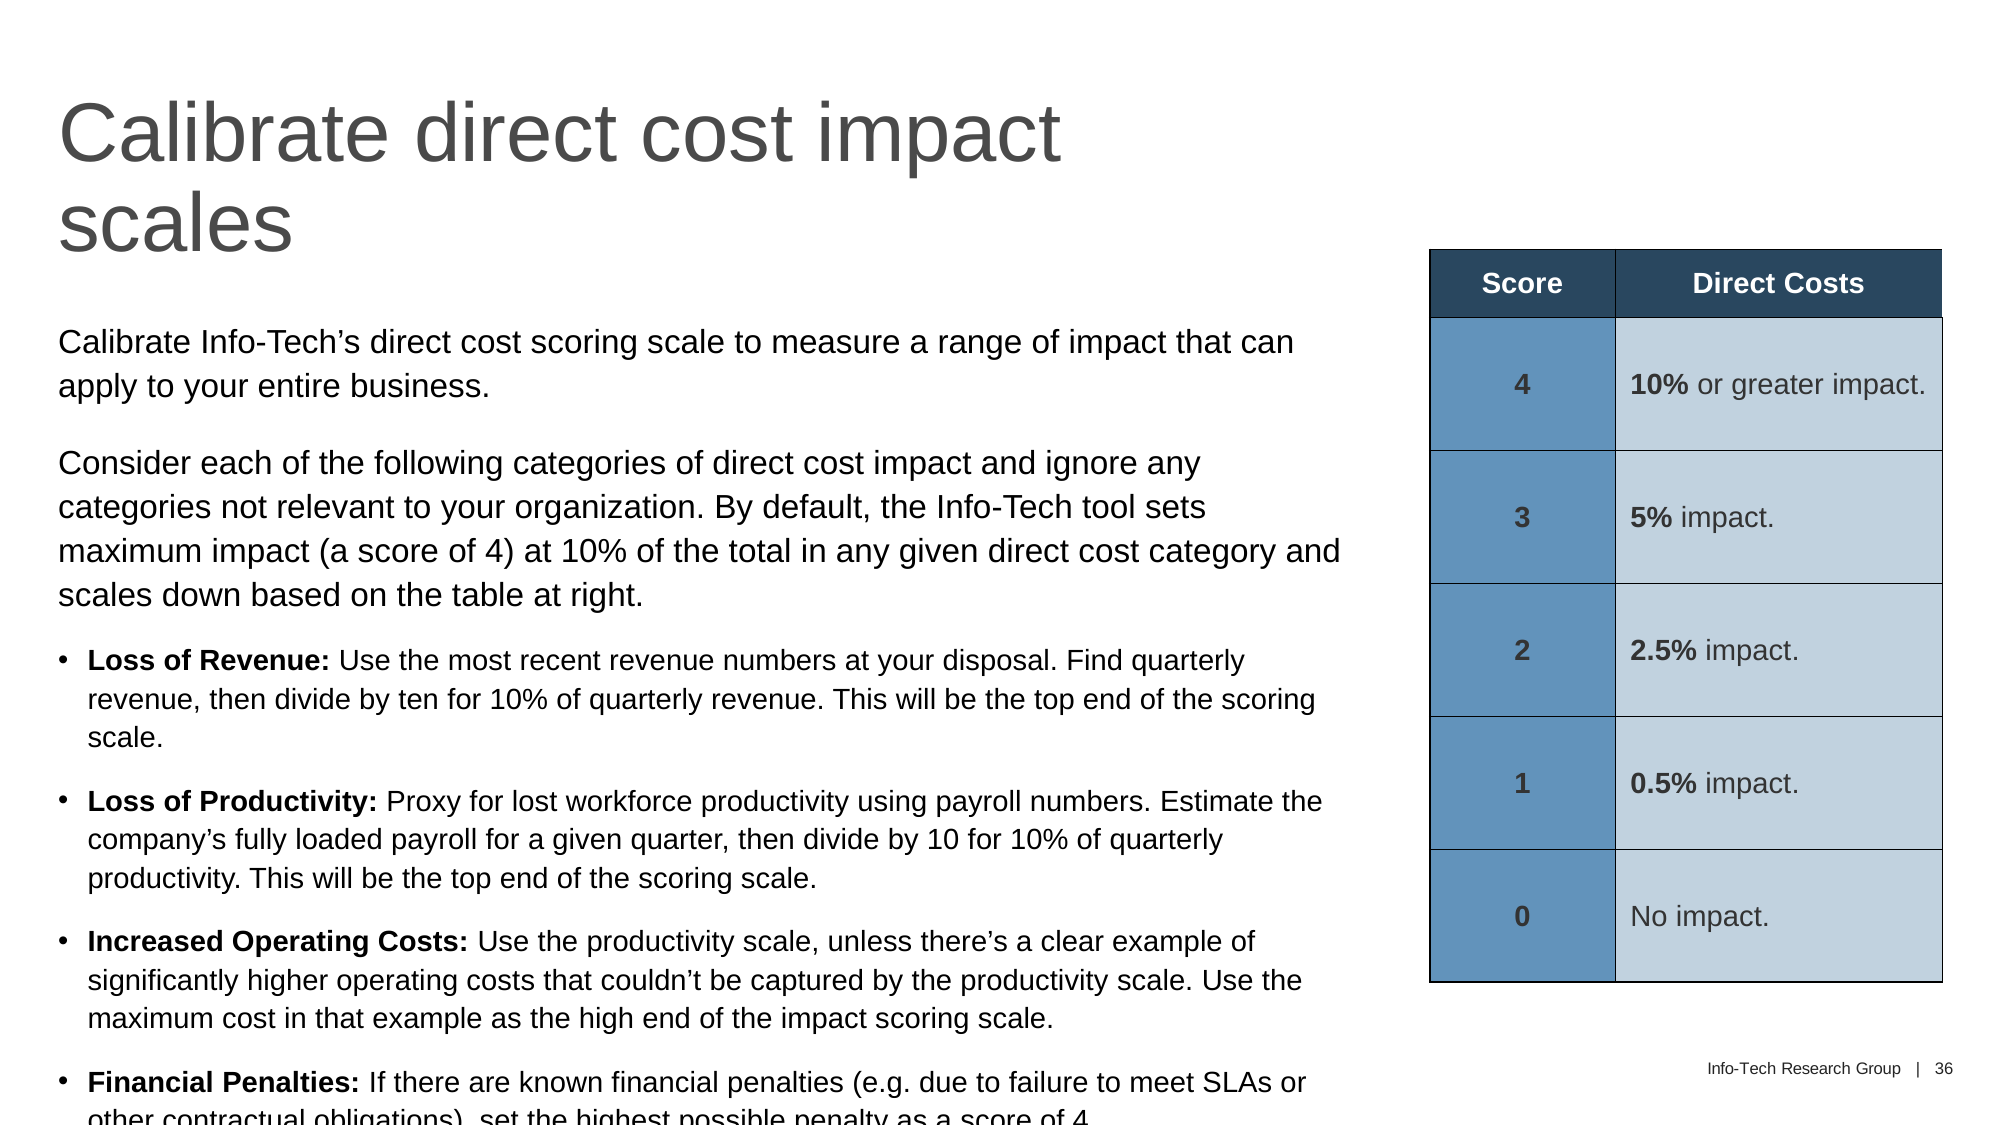

# Calibrate direct cost impact scales
| Score | Direct Costs |
| --- | --- |
| 4 | 10% or greater impact. |
| 3 | 5% impact. |
| 2 | 2.5% impact. |
| 1 | 0.5% impact. |
| 0 | No impact. |
Calibrate Info-Tech’s direct cost scoring scale to measure a range of impact that can apply to your entire business.
Consider each of the following categories of direct cost impact and ignore any categories not relevant to your organization. By default, the Info-Tech tool sets maximum impact (a score of 4) at 10% of the total in any given direct cost category and scales down based on the table at right.
Loss of Revenue: Use the most recent revenue numbers at your disposal. Find quarterly revenue, then divide by ten for 10% of quarterly revenue. This will be the top end of the scoring scale.
Loss of Productivity: Proxy for lost workforce productivity using payroll numbers. Estimate the company’s fully loaded payroll for a given quarter, then divide by 10 for 10% of quarterly productivity. This will be the top end of the scoring scale.
Increased Operating Costs: Use the productivity scale, unless there’s a clear example of significantly higher operating costs that couldn’t be captured by the productivity scale. Use the maximum cost in that example as the high end of the impact scoring scale.
Financial Penalties: If there are known financial penalties (e.g. due to failure to meet SLAs or other contractual obligations), set the highest possible penalty as a score of 4.